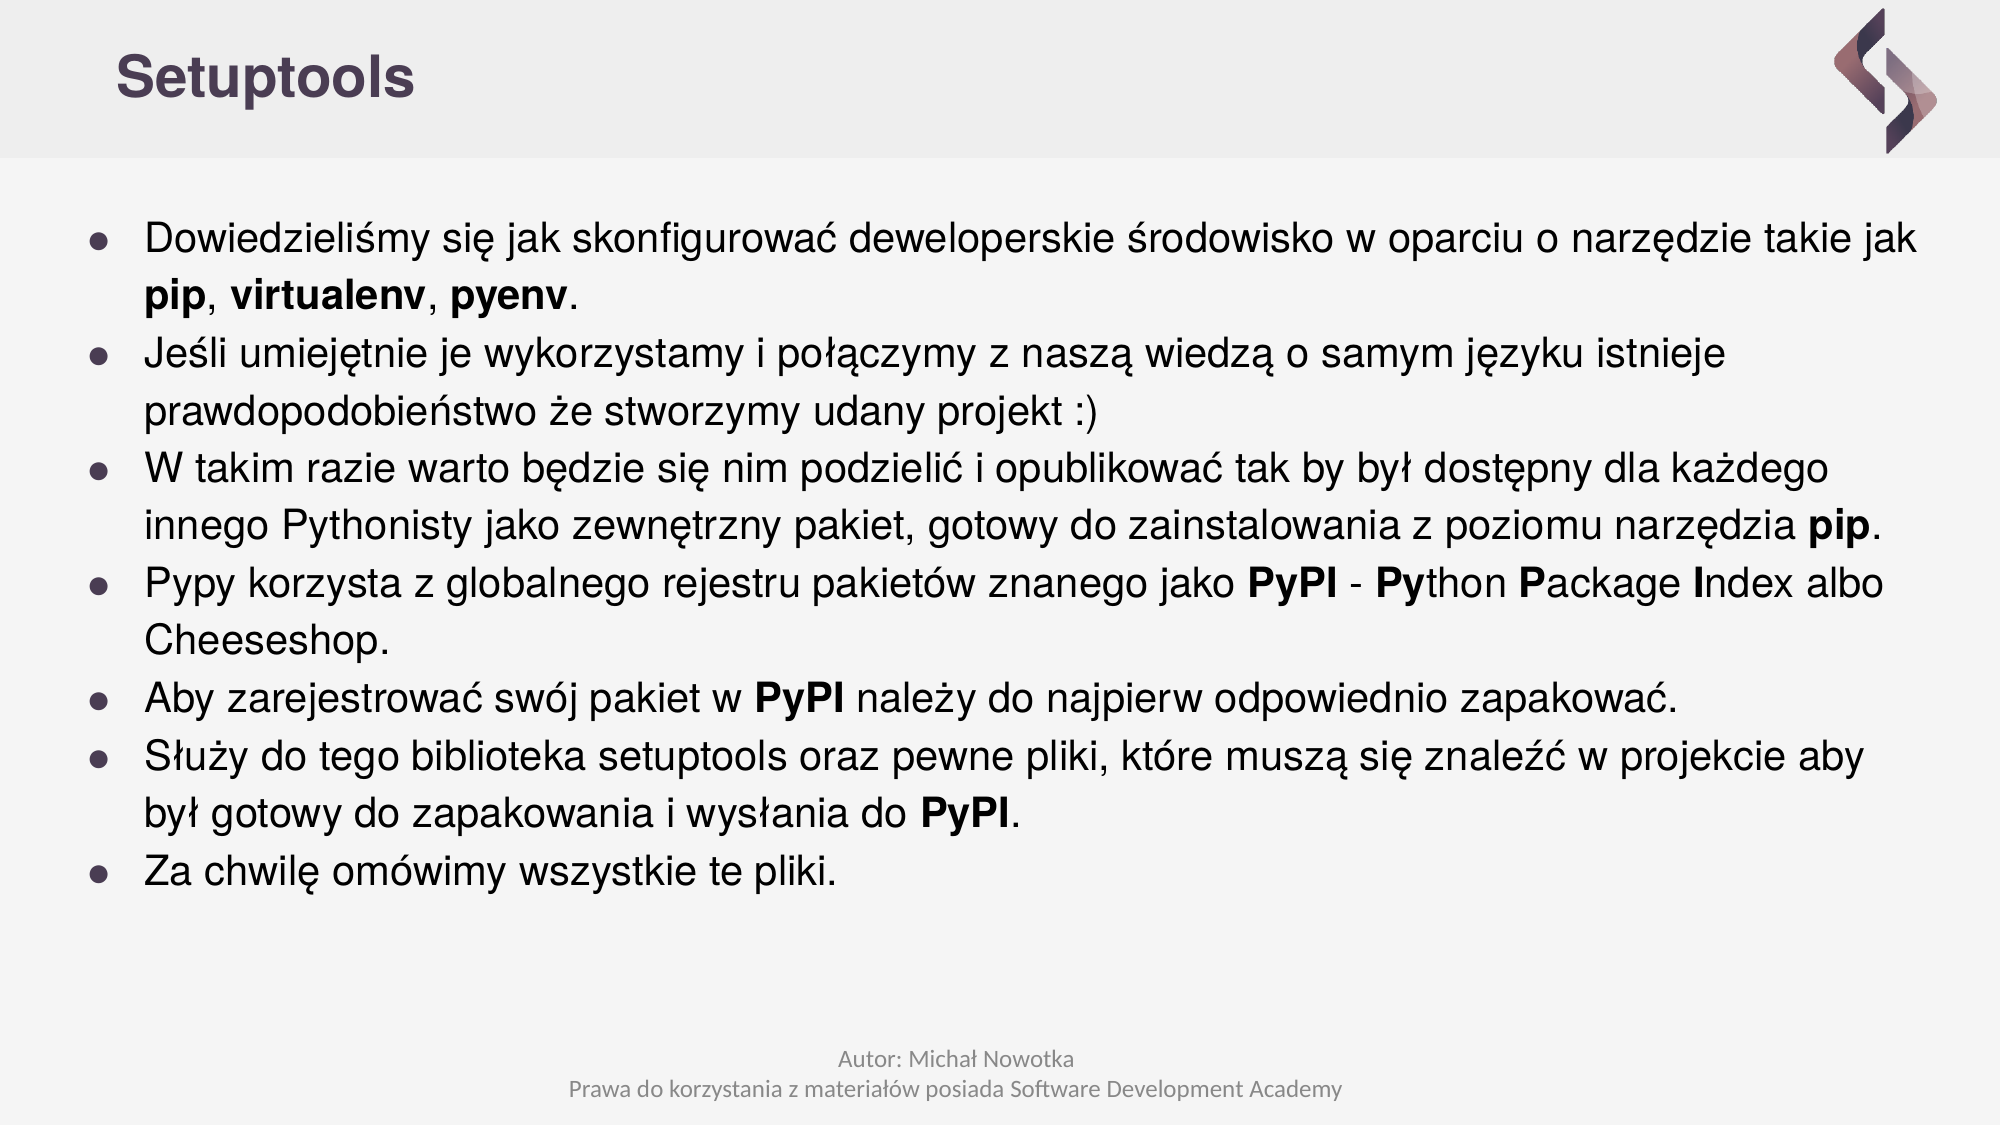

# Setuptools
Dowiedzieliśmy się jak skonfigurować deweloperskie środowisko w oparciu o narzędzie takie jak pip, virtualenv, pyenv.
Jeśli umiejętnie je wykorzystamy i połączymy z naszą wiedzą o samym języku istnieje prawdopodobieństwo że stworzymy udany projekt :)
W takim razie warto będzie się nim podzielić i opublikować tak by był dostępny dla każdego innego Pythonisty jako zewnętrzny pakiet, gotowy do zainstalowania z poziomu narzędzia pip.
Pypy korzysta z globalnego rejestru pakietów znanego jako PyPI - Python Package Index albo Cheeseshop.
Aby zarejestrować swój pakiet w PyPI należy do najpierw odpowiednio zapakować.
Służy do tego biblioteka setuptools oraz pewne pliki, które muszą się znaleźć w projekcie aby był gotowy do zapakowania i wysłania do PyPI.
Za chwilę omówimy wszystkie te pliki.
Autor: Michał Nowotka
Prawa do korzystania z materiałów posiada Software Development Academy